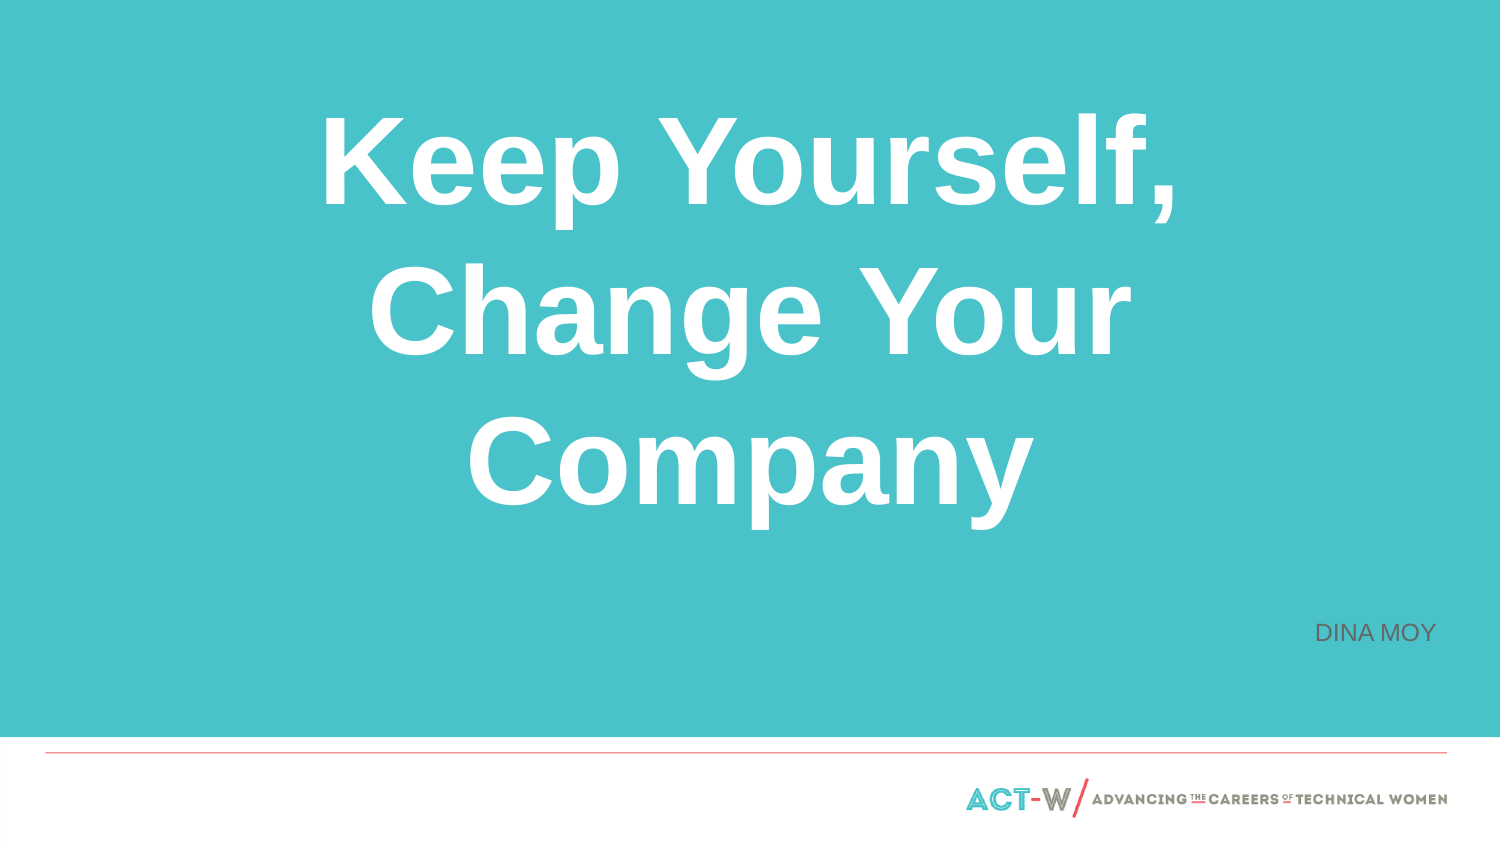

# Keep Yourself,
Change Your Company

DINA MOY